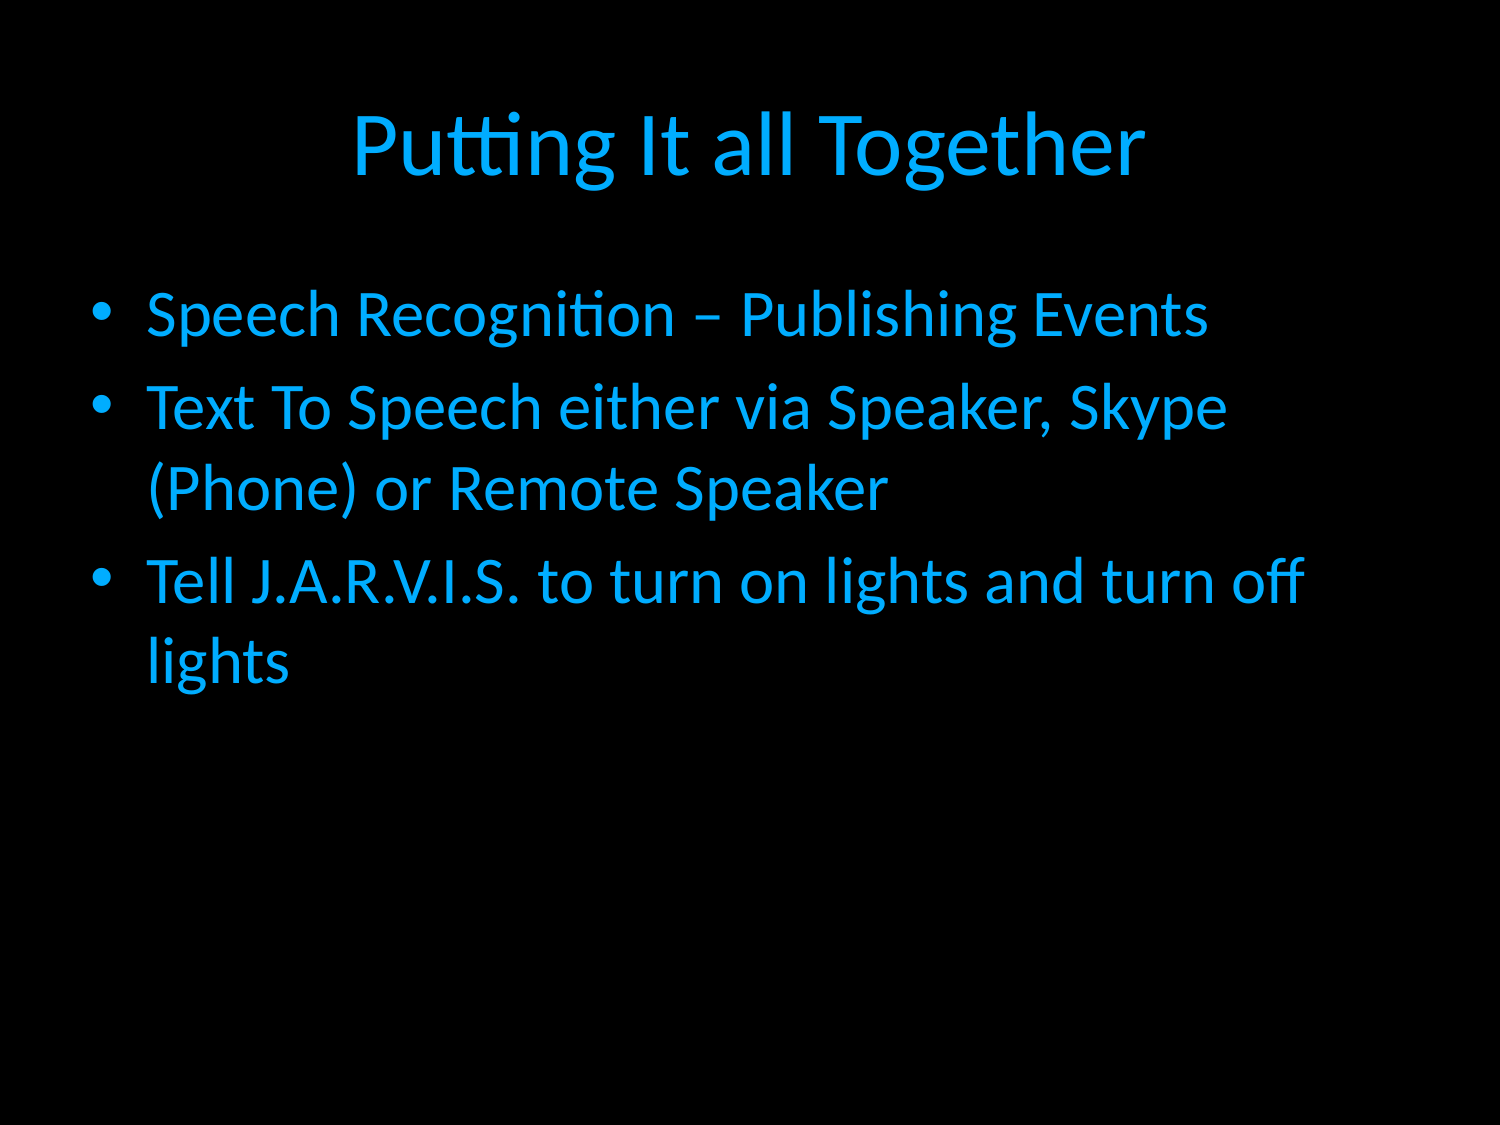

# Putting It all Together
Speech Recognition – Publishing Events
Text To Speech either via Speaker, Skype (Phone) or Remote Speaker
Tell J.A.R.V.I.S. to turn on lights and turn off lights